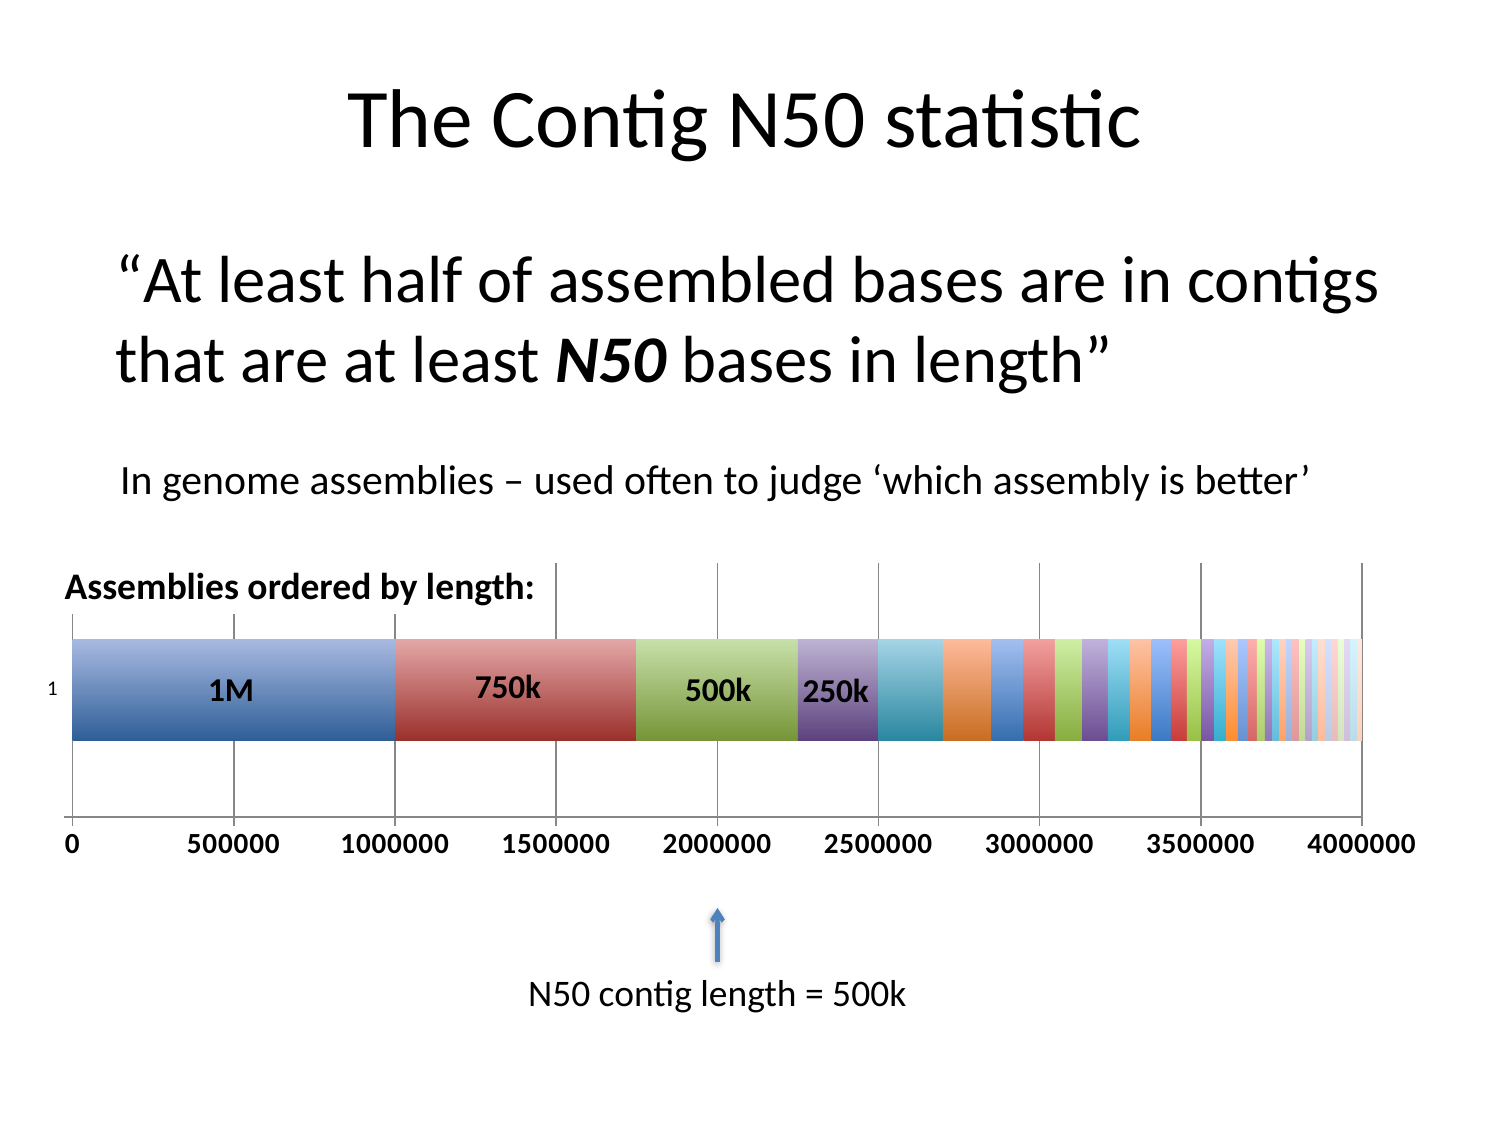

The Contig N50 statistic
“At least half of assembled bases are in contigs that are at least N50 bases in length”
In genome assemblies – used often to judge ‘which assembly is better’
Assemblies ordered by length:

### Chart

| Category |  |  |  |  |  |  |  |  |  |  |  |  |  |  |  |  |  |  |  |  |  |  |  |  |  |  |  |  |  |  |  |  |  |  |  |  |
|---|---|---|---|---|---|---|---|---|---|---|---|---|---|---|---|---|---|---|---|---|---|---|---|---|---|---|---|---|---|---|---|---|---|---|---|---|
750k
1M
500k
250k
N50 contig length = 500k